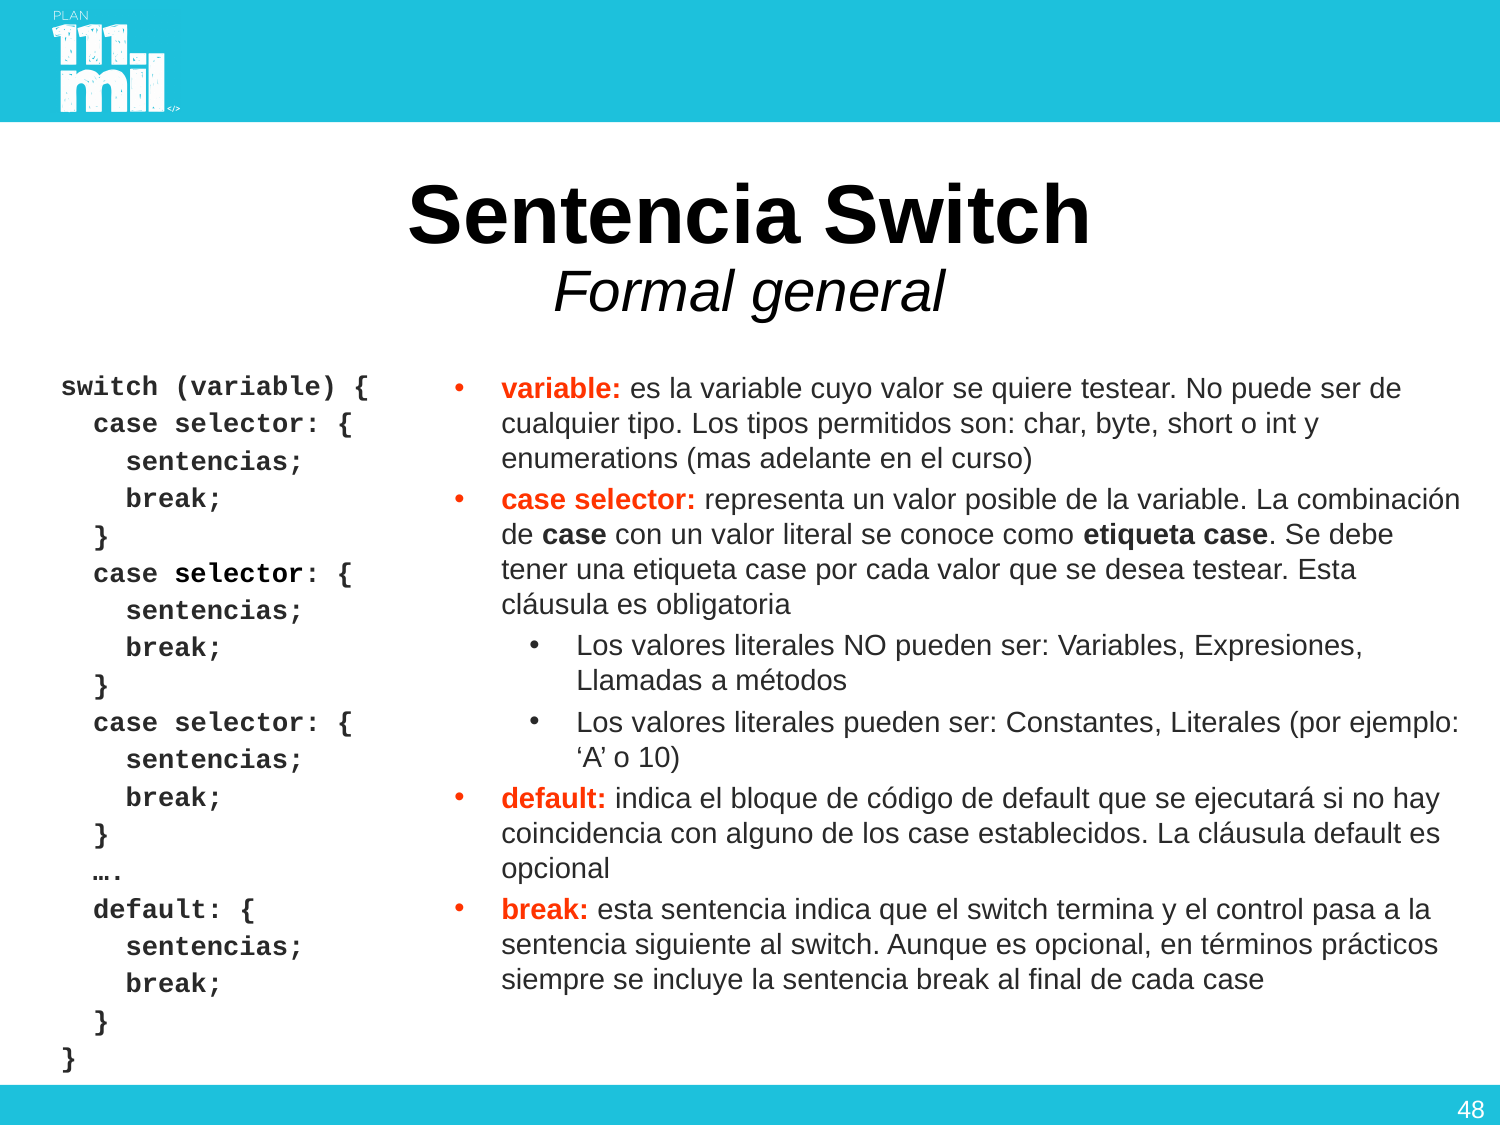

# Sentencia Switch Formal general
variable: es la variable cuyo valor se quiere testear. No puede ser de cualquier tipo. Los tipos permitidos son: char, byte, short o int y enumerations (mas adelante en el curso)
case selector: representa un valor posible de la variable. La combinación de case con un valor literal se conoce como etiqueta case. Se debe tener una etiqueta case por cada valor que se desea testear. Esta cláusula es obligatoria
Los valores literales NO pueden ser: Variables, Expresiones, Llamadas a métodos
Los valores literales pueden ser: Constantes, Literales (por ejemplo: ‘A’ o 10)
default: indica el bloque de código de default que se ejecutará si no hay coincidencia con alguno de los case establecidos. La cláusula default es opcional
break: esta sentencia indica que el switch termina y el control pasa a la sentencia siguiente al switch. Aunque es opcional, en términos prácticos siempre se incluye la sentencia break al final de cada case

switch (variable) {
  case selector: {
    sentencias;
    break;
  }
  case selector: {
    sentencias;
    break;
  }
  case selector: {
    sentencias;
    break;
  }
  ….
  default: {
    sentencias;
    break;
  }
}

48